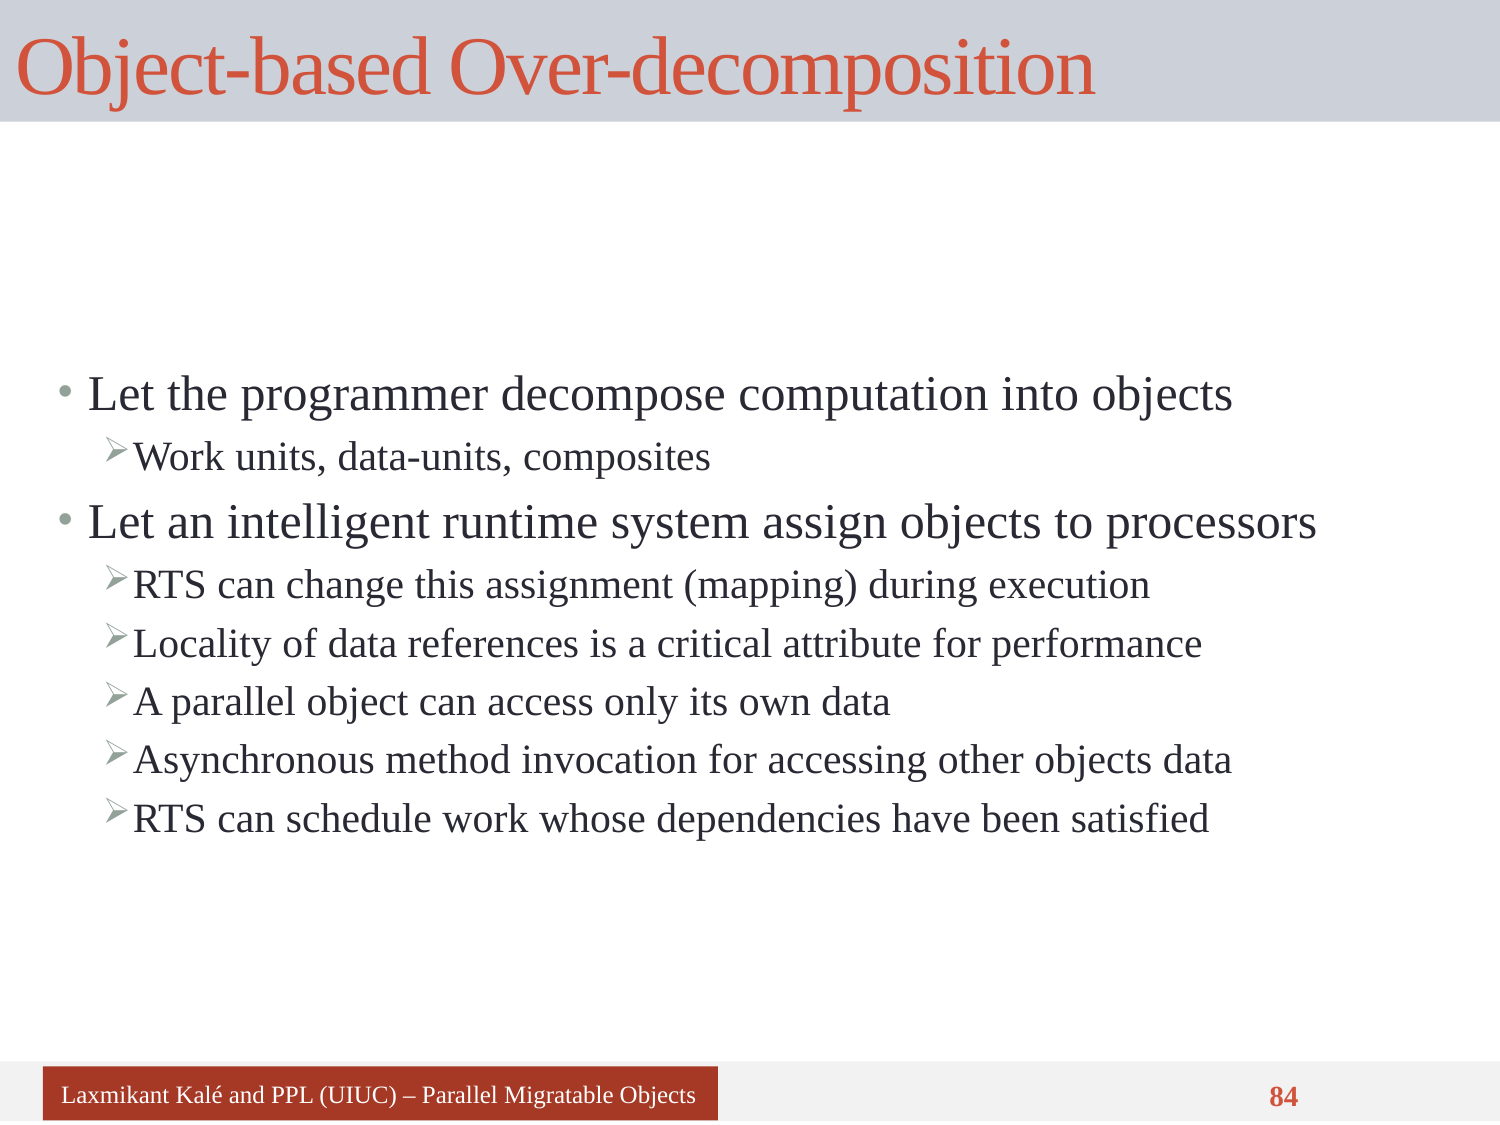

# Object-based Over-decomposition
Let the programmer decompose computation into objects
Work units, data-units, composites
Let an intelligent runtime system assign objects to processors
RTS can change this assignment (mapping) during execution
Locality of data references is a critical attribute for performance
A parallel object can access only its own data
Asynchronous method invocation for accessing other objects data
RTS can schedule work whose dependencies have been satisfied
Laxmikant Kalé and PPL (UIUC) – Parallel Migratable Objects
84